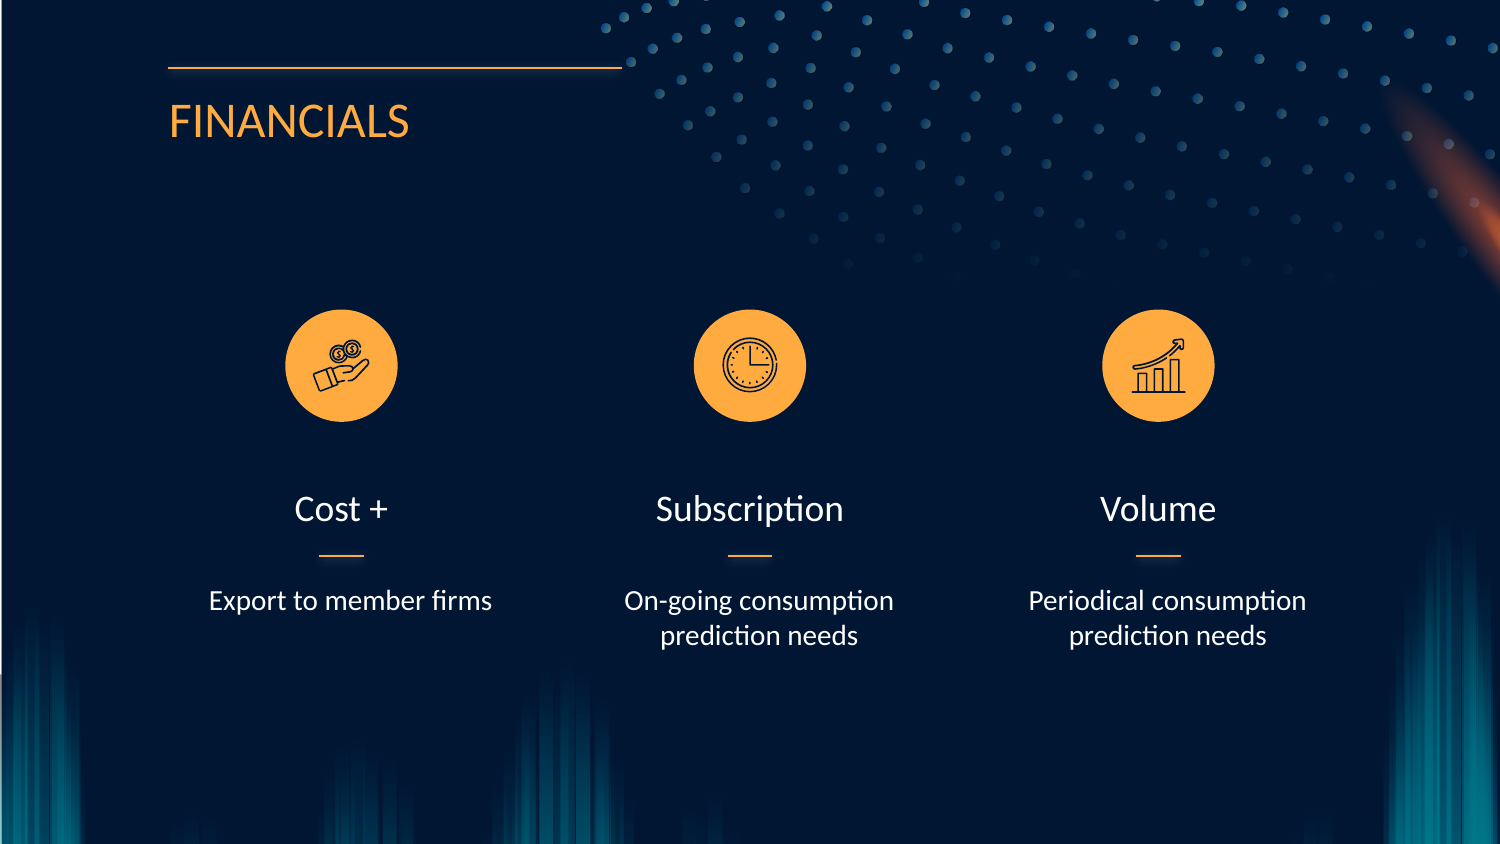

FINANCIALS

Cost +
# Subscription
Volume
Export to member firms
On-going consumption prediction needs
Periodical consumption prediction needs